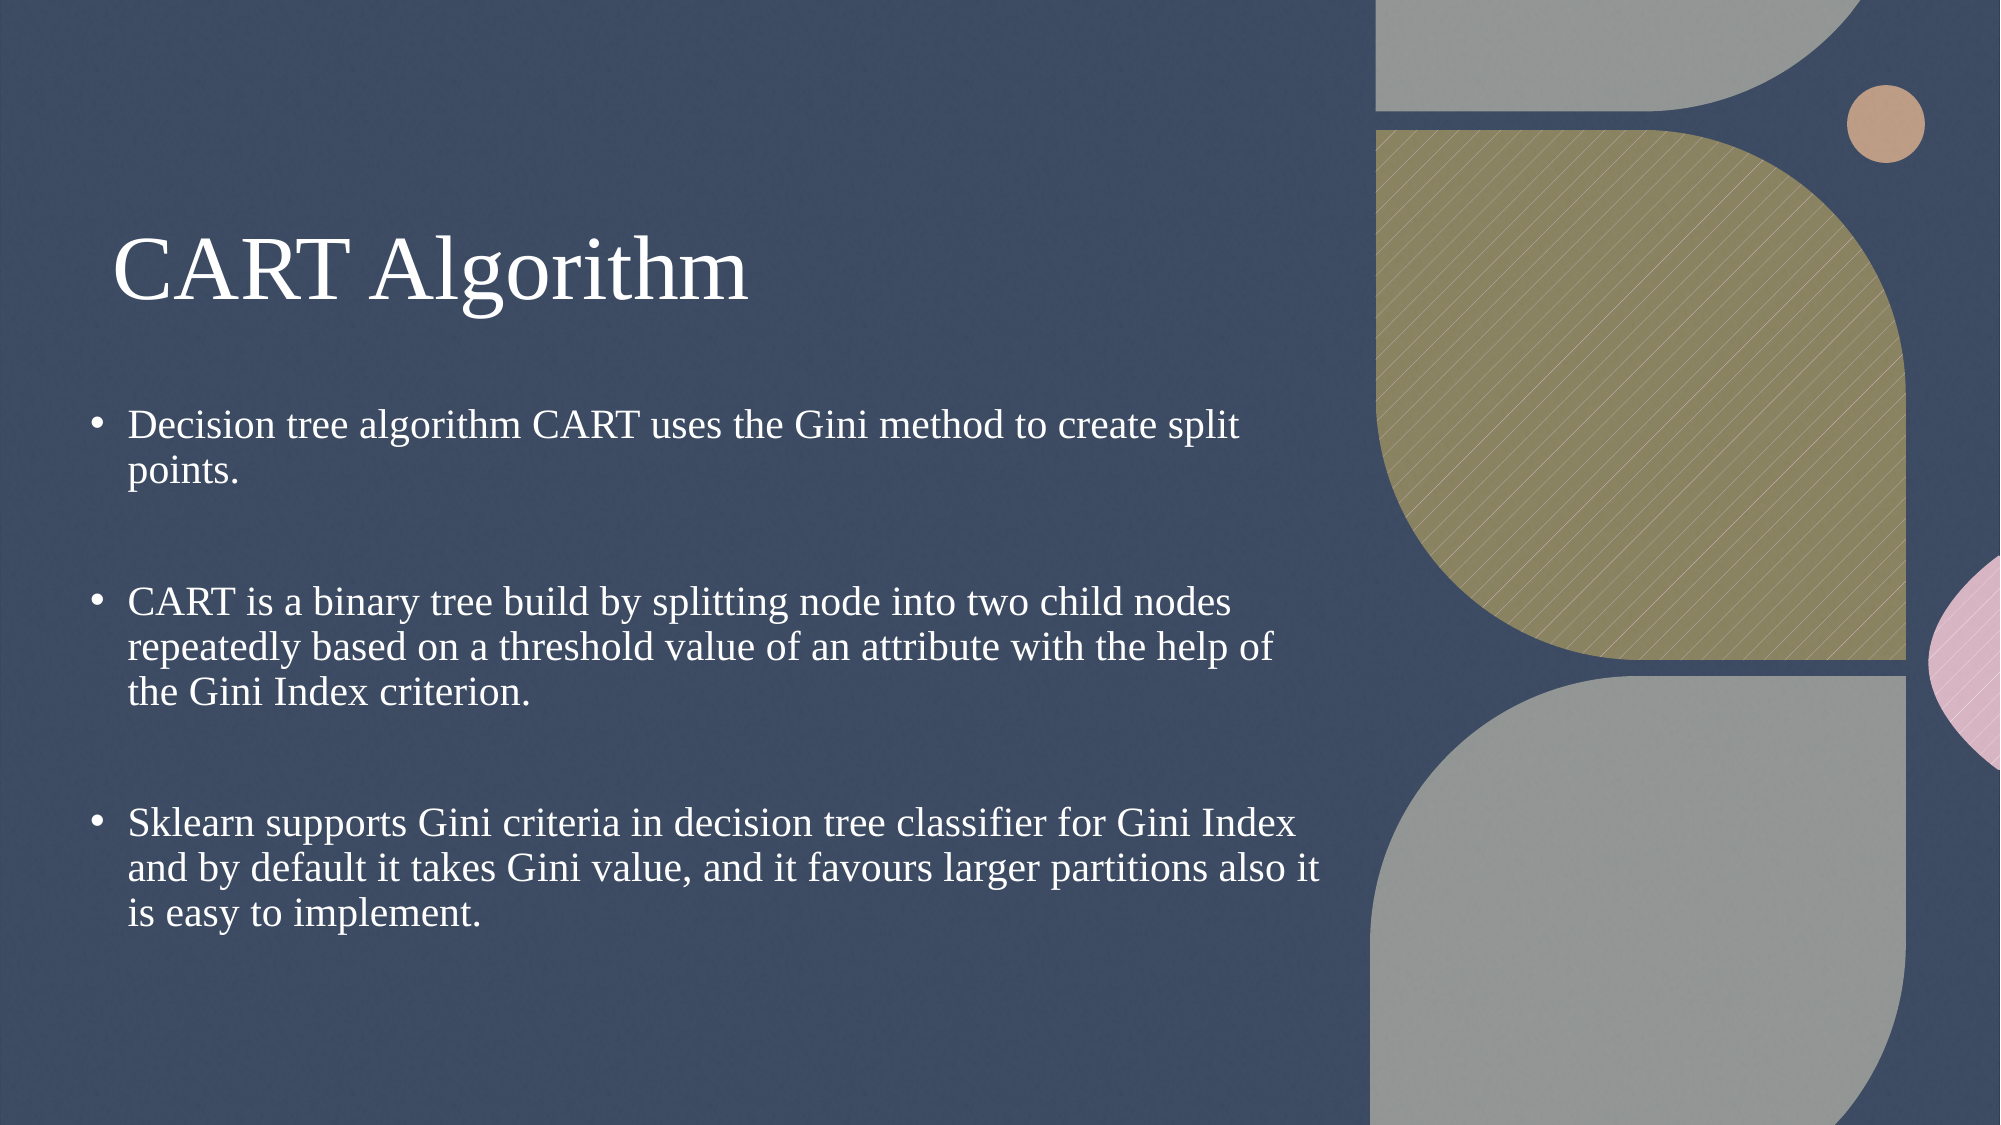

# CART Algorithm
Decision tree algorithm CART uses the Gini method to create split points.

CART is a binary tree build by splitting node into two child nodes repeatedly based on a threshold value of an attribute with the help of the Gini Index criterion.

Sklearn supports Gini criteria in decision tree classifier for Gini Index and by default it takes Gini value, and it favours larger partitions also it is easy to implement.